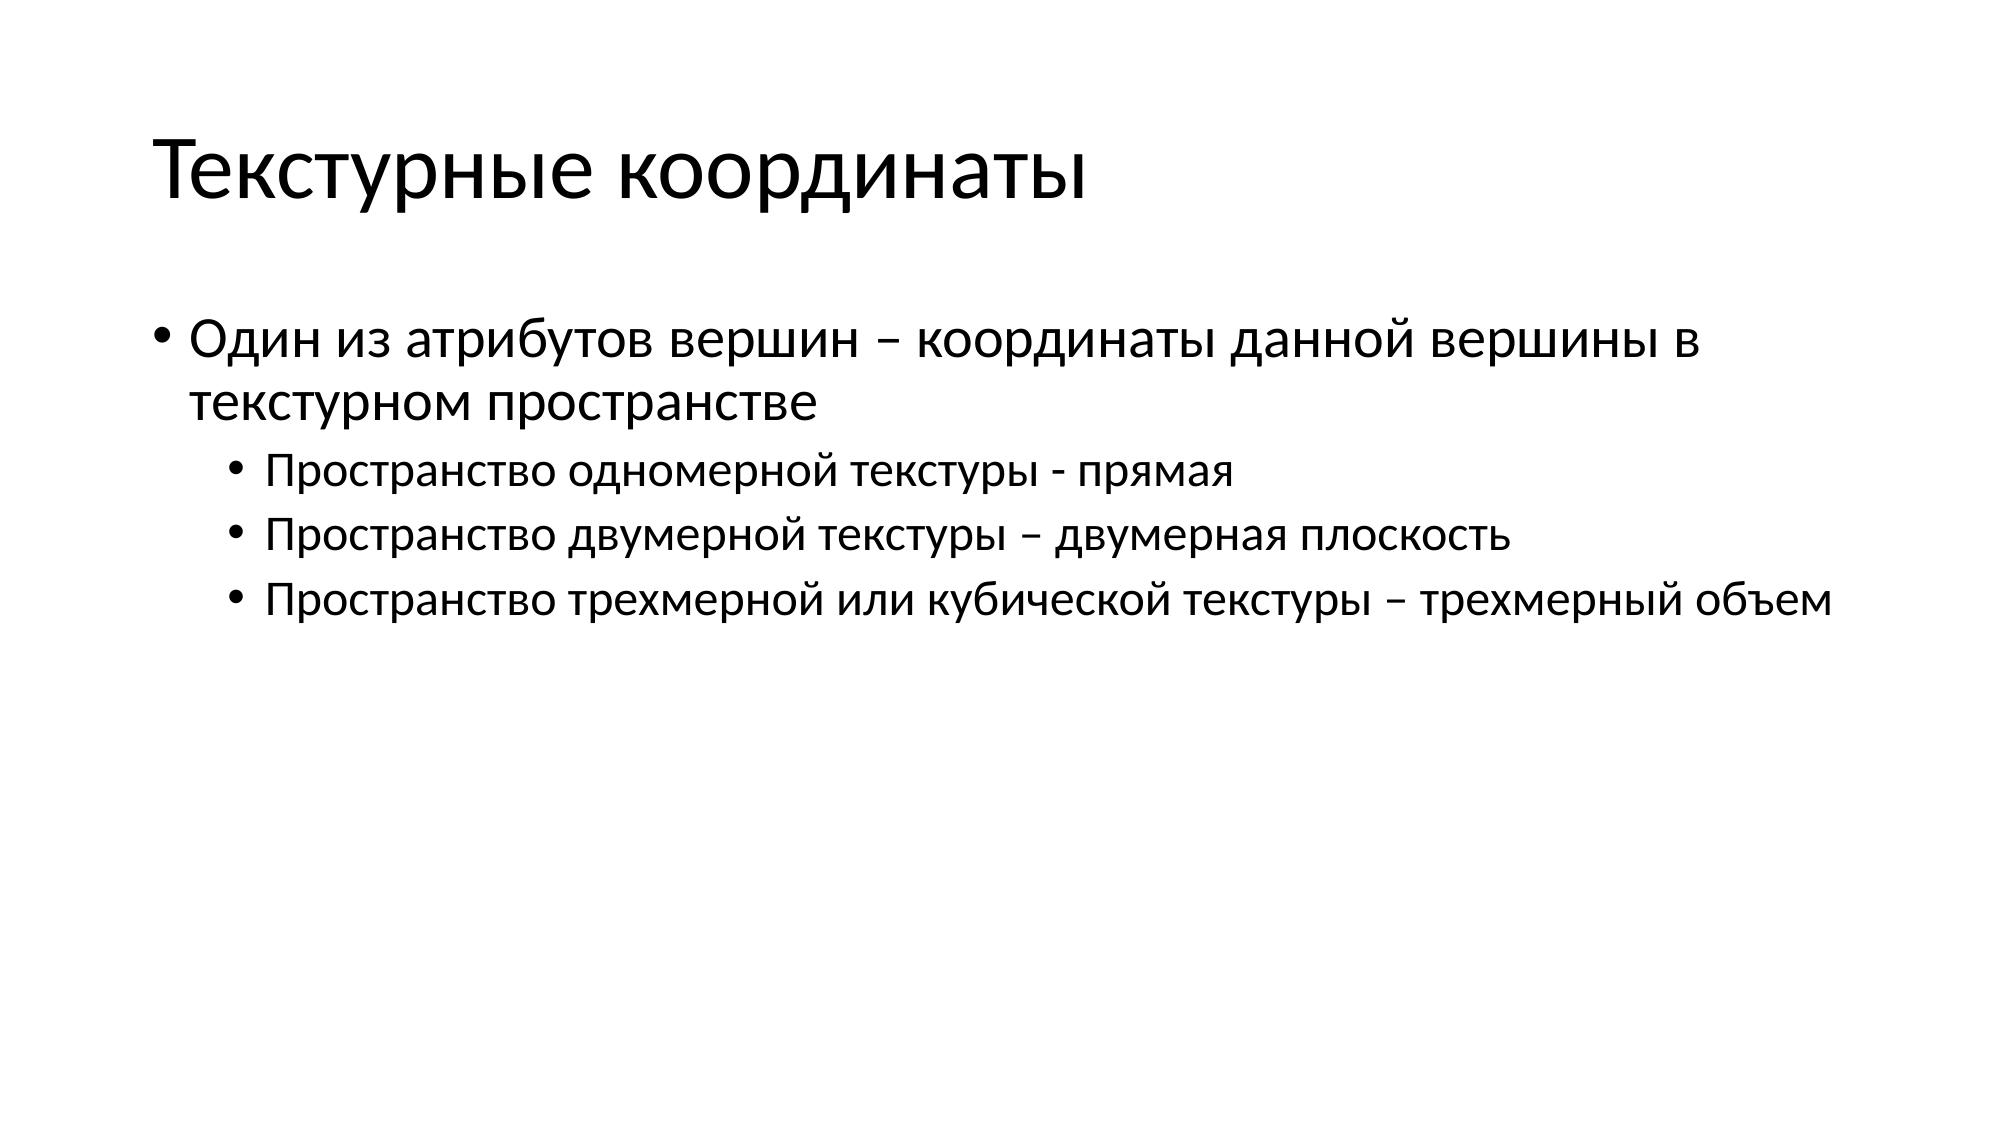

# Текстурные координаты
Один из атрибутов вершин – координаты данной вершины в текстурном пространстве
Пространство одномерной текстуры - прямая
Пространство двумерной текстуры – двумерная плоскость
Пространство трехмерной или кубической текстуры – трехмерный объем